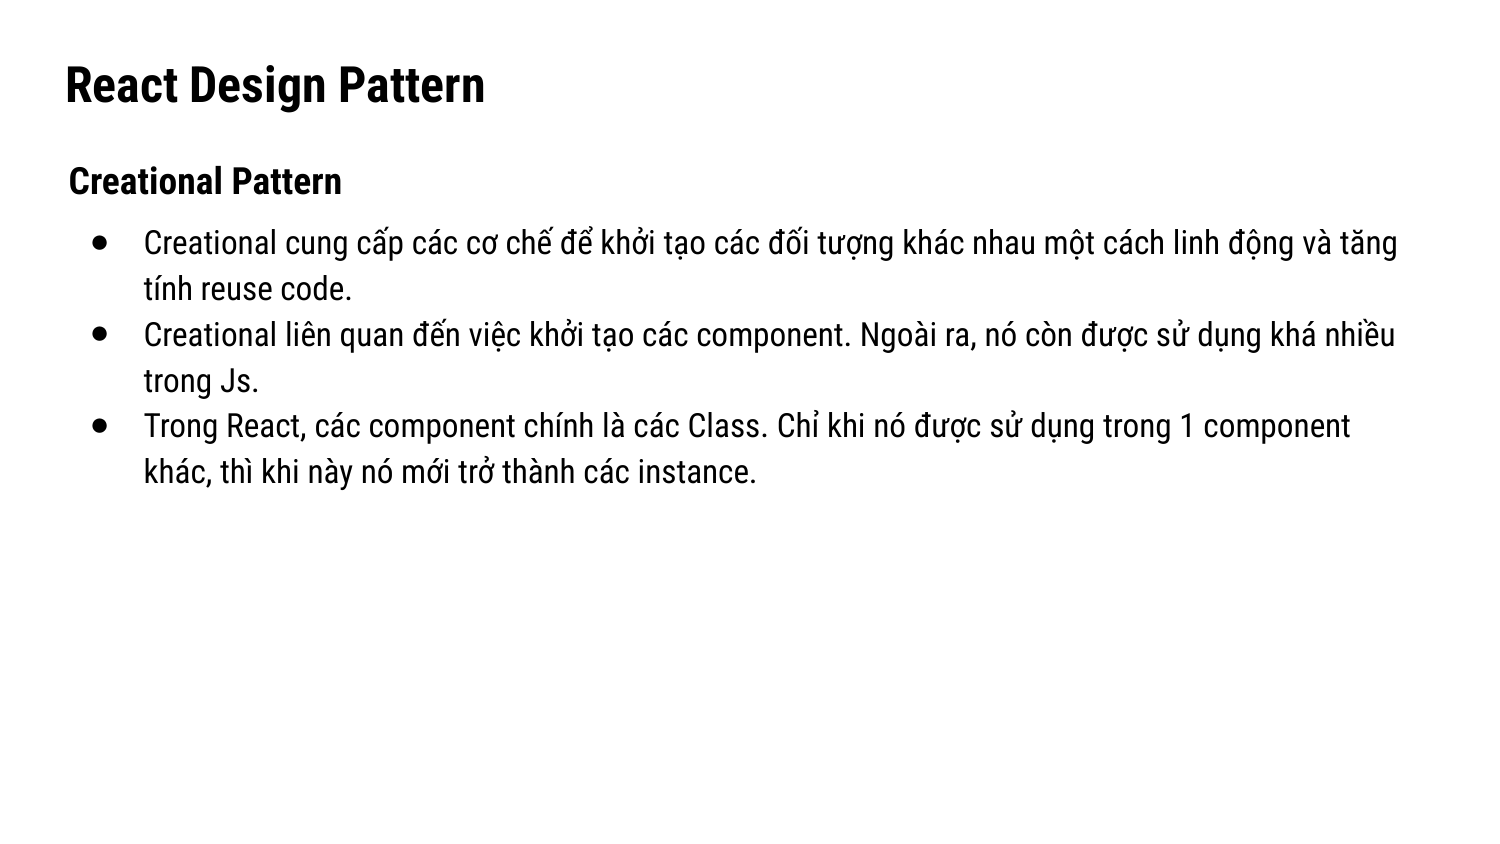

# React Design Pattern
Creational Pattern
Creational cung cấp các cơ chế để khởi tạo các đối tượng khác nhau một cách linh động và tăng tính reuse code.
Creational liên quan đến việc khởi tạo các component. Ngoài ra, nó còn được sử dụng khá nhiều trong Js.
Trong React, các component chính là các Class. Chỉ khi nó được sử dụng trong 1 component khác, thì khi này nó mới trở thành các instance.